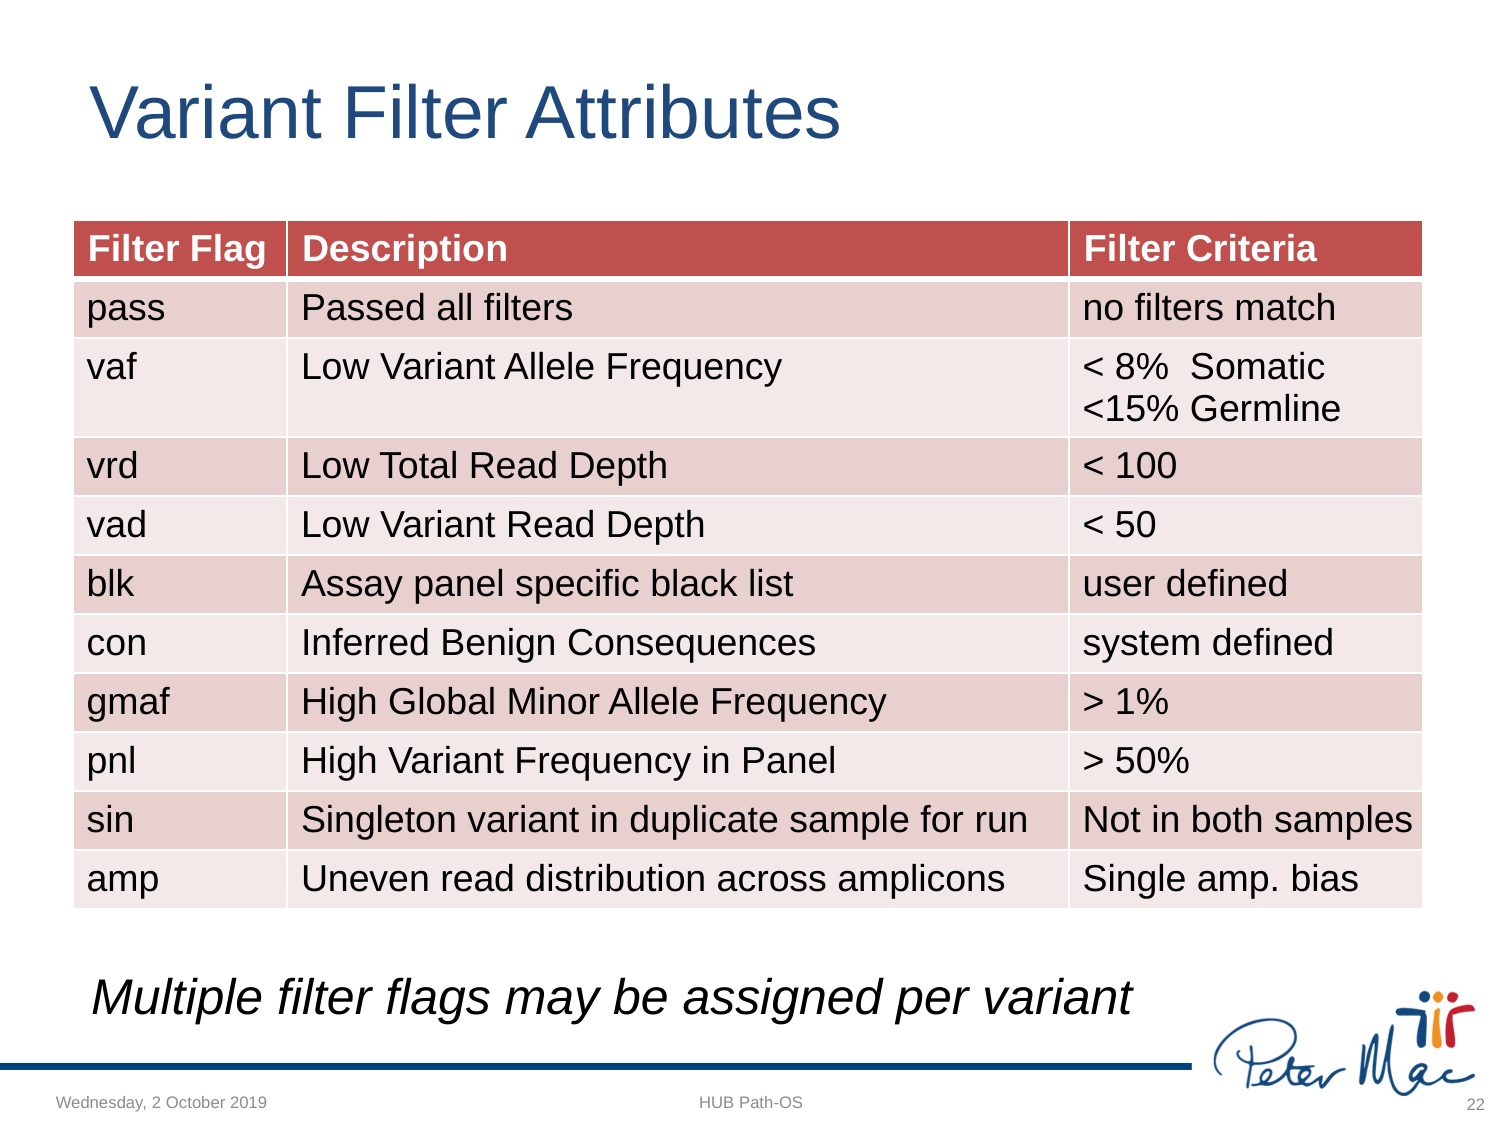

Variant Filter Attributes
| Filter Flag | Description | Filter Criteria |
| --- | --- | --- |
| pass | Passed all filters | no filters match |
| vaf | Low Variant Allele Frequency | < 8% Somatic <15% Germline |
| vrd | Low Total Read Depth | < 100 |
| vad | Low Variant Read Depth | < 50 |
| blk | Assay panel specific black list | user defined |
| con | Inferred Benign Consequences | system defined |
| gmaf | High Global Minor Allele Frequency | > 1% |
| pnl | High Variant Frequency in Panel | > 50% |
| sin | Singleton variant in duplicate sample for run | Not in both samples |
| amp | Uneven read distribution across amplicons | Single amp. bias |
Multiple filter flags may be assigned per variant
Wednesday, 2 October 2019
HUB Path-OS
22